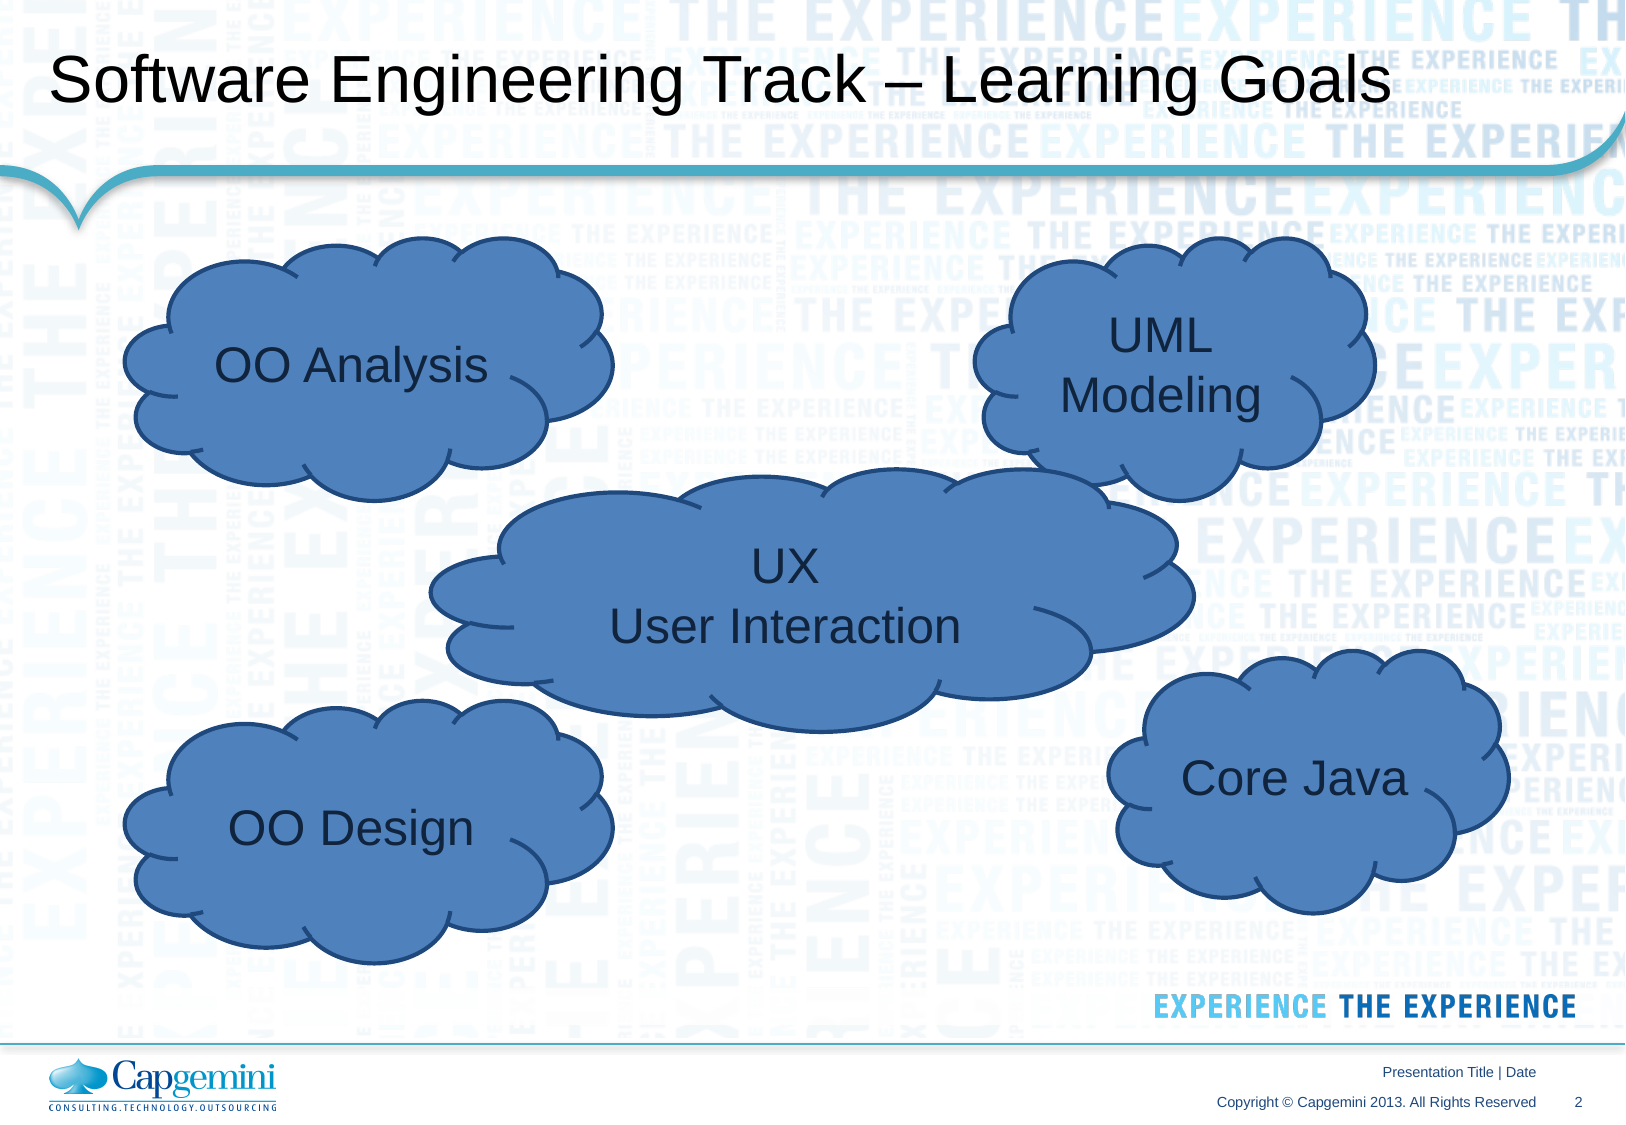

# Software Engineering Track – Learning Goals
OO Analysis
UML
Modeling

UX
User Interaction
Core Java
OO Design